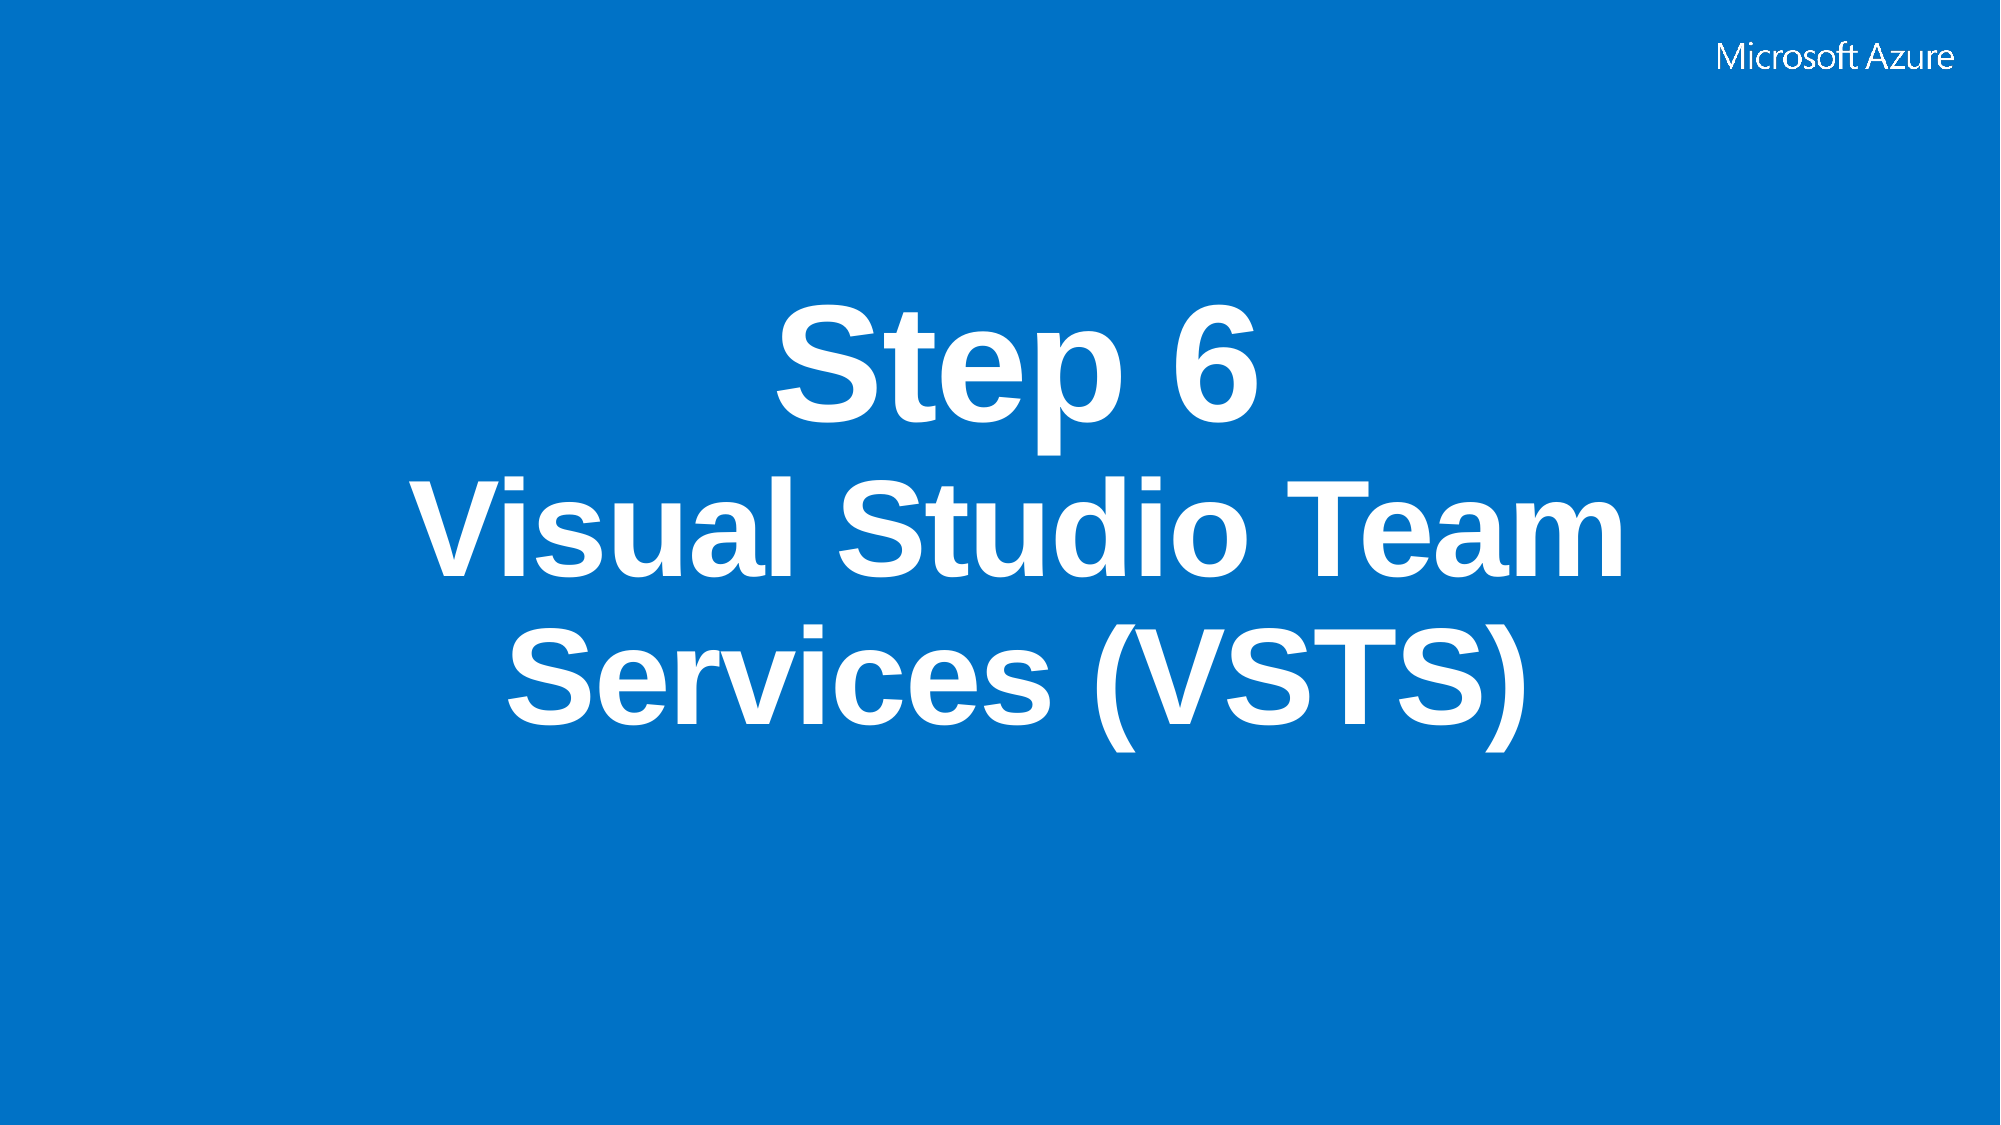

# Step 6 Visual Studio Team Services (VSTS)